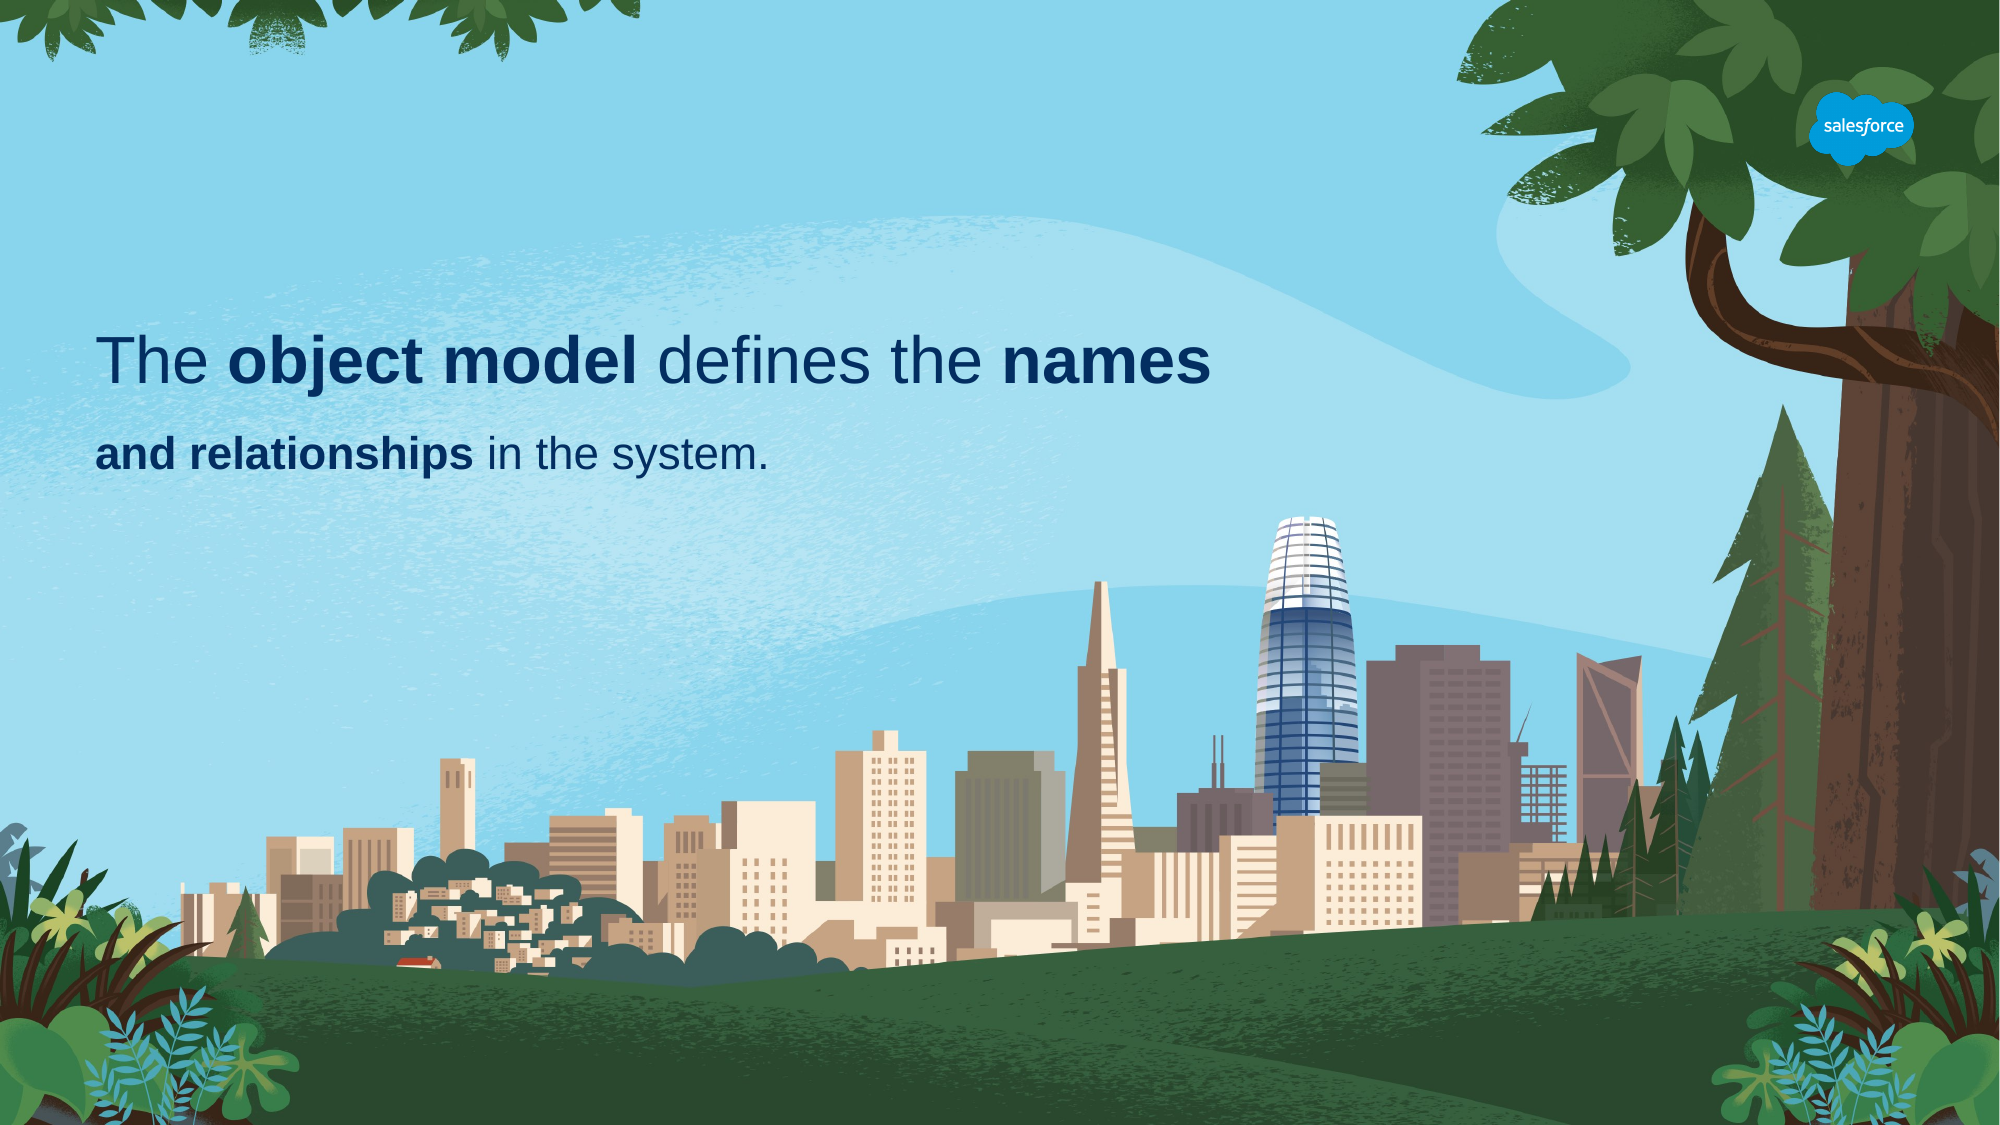

# The object model defines the names and relationships in the system.